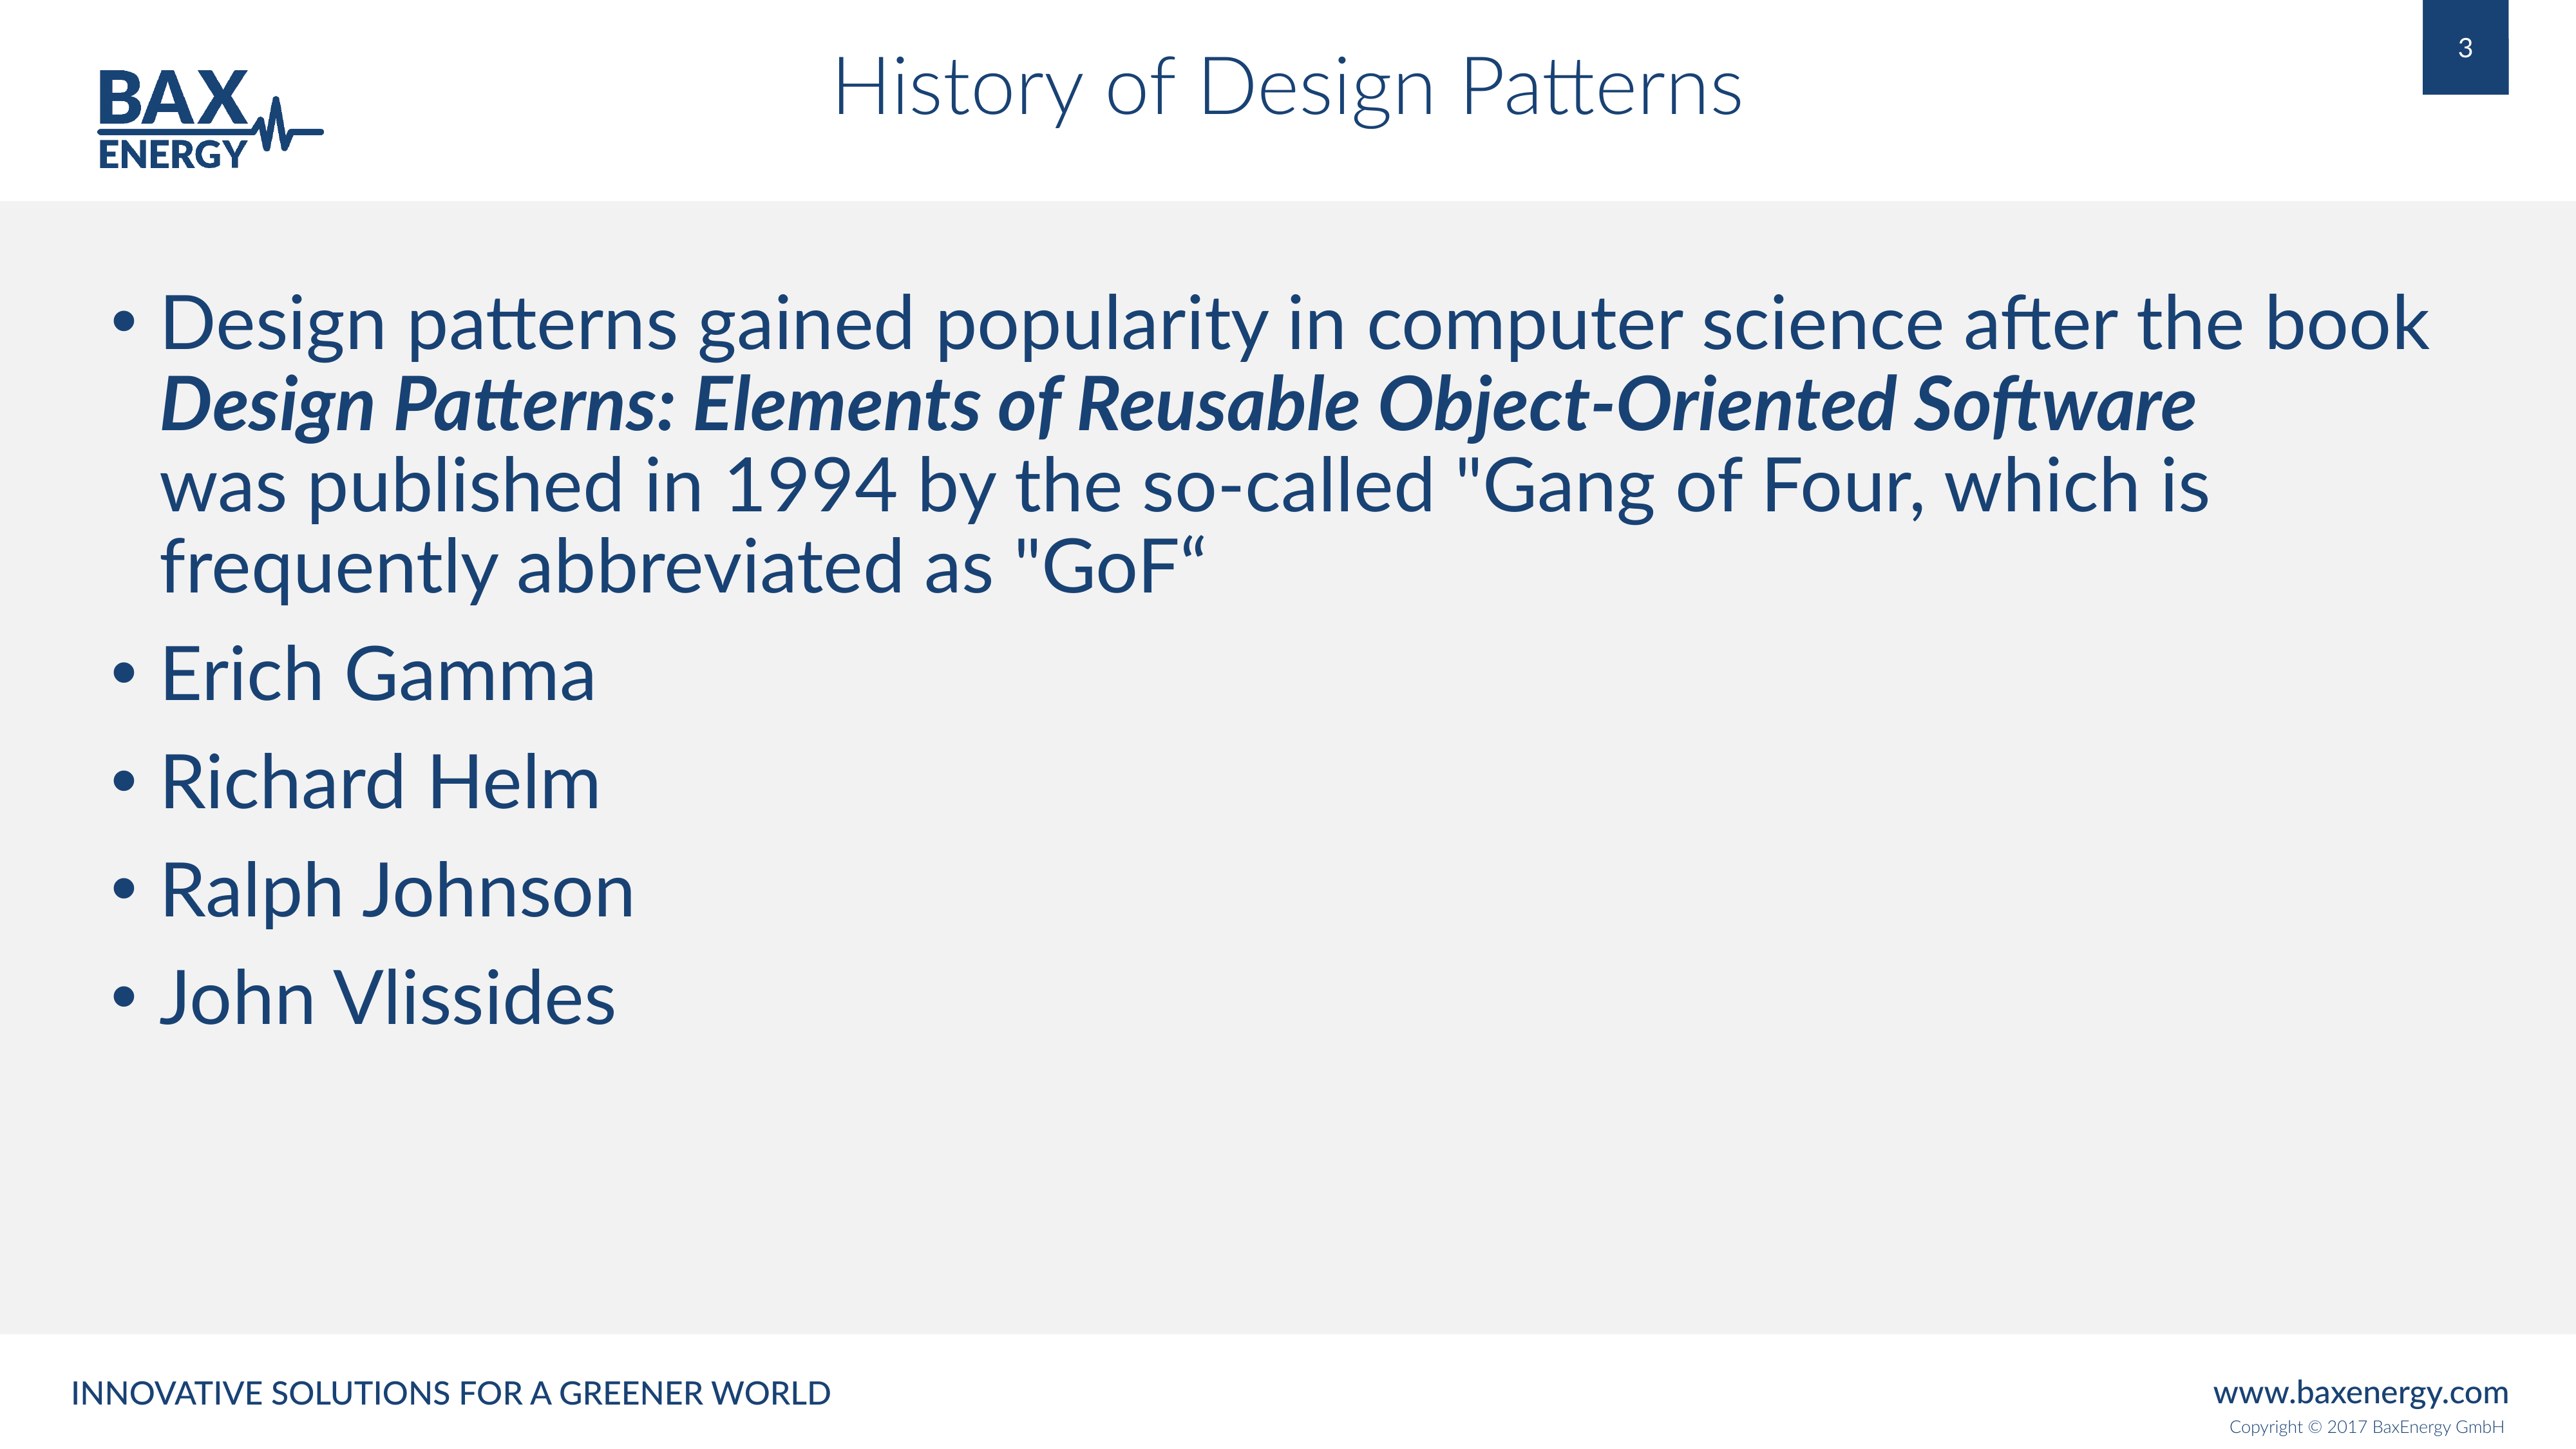

History of Design Patterns
Design patterns gained popularity in computer science after the book Design Patterns: Elements of Reusable Object-Oriented Software
was published in 1994 by the so-called "Gang of Four, which is frequently abbreviated as "GoF“
Erich Gamma
Richard Helm
Ralph Johnson
John Vlissides